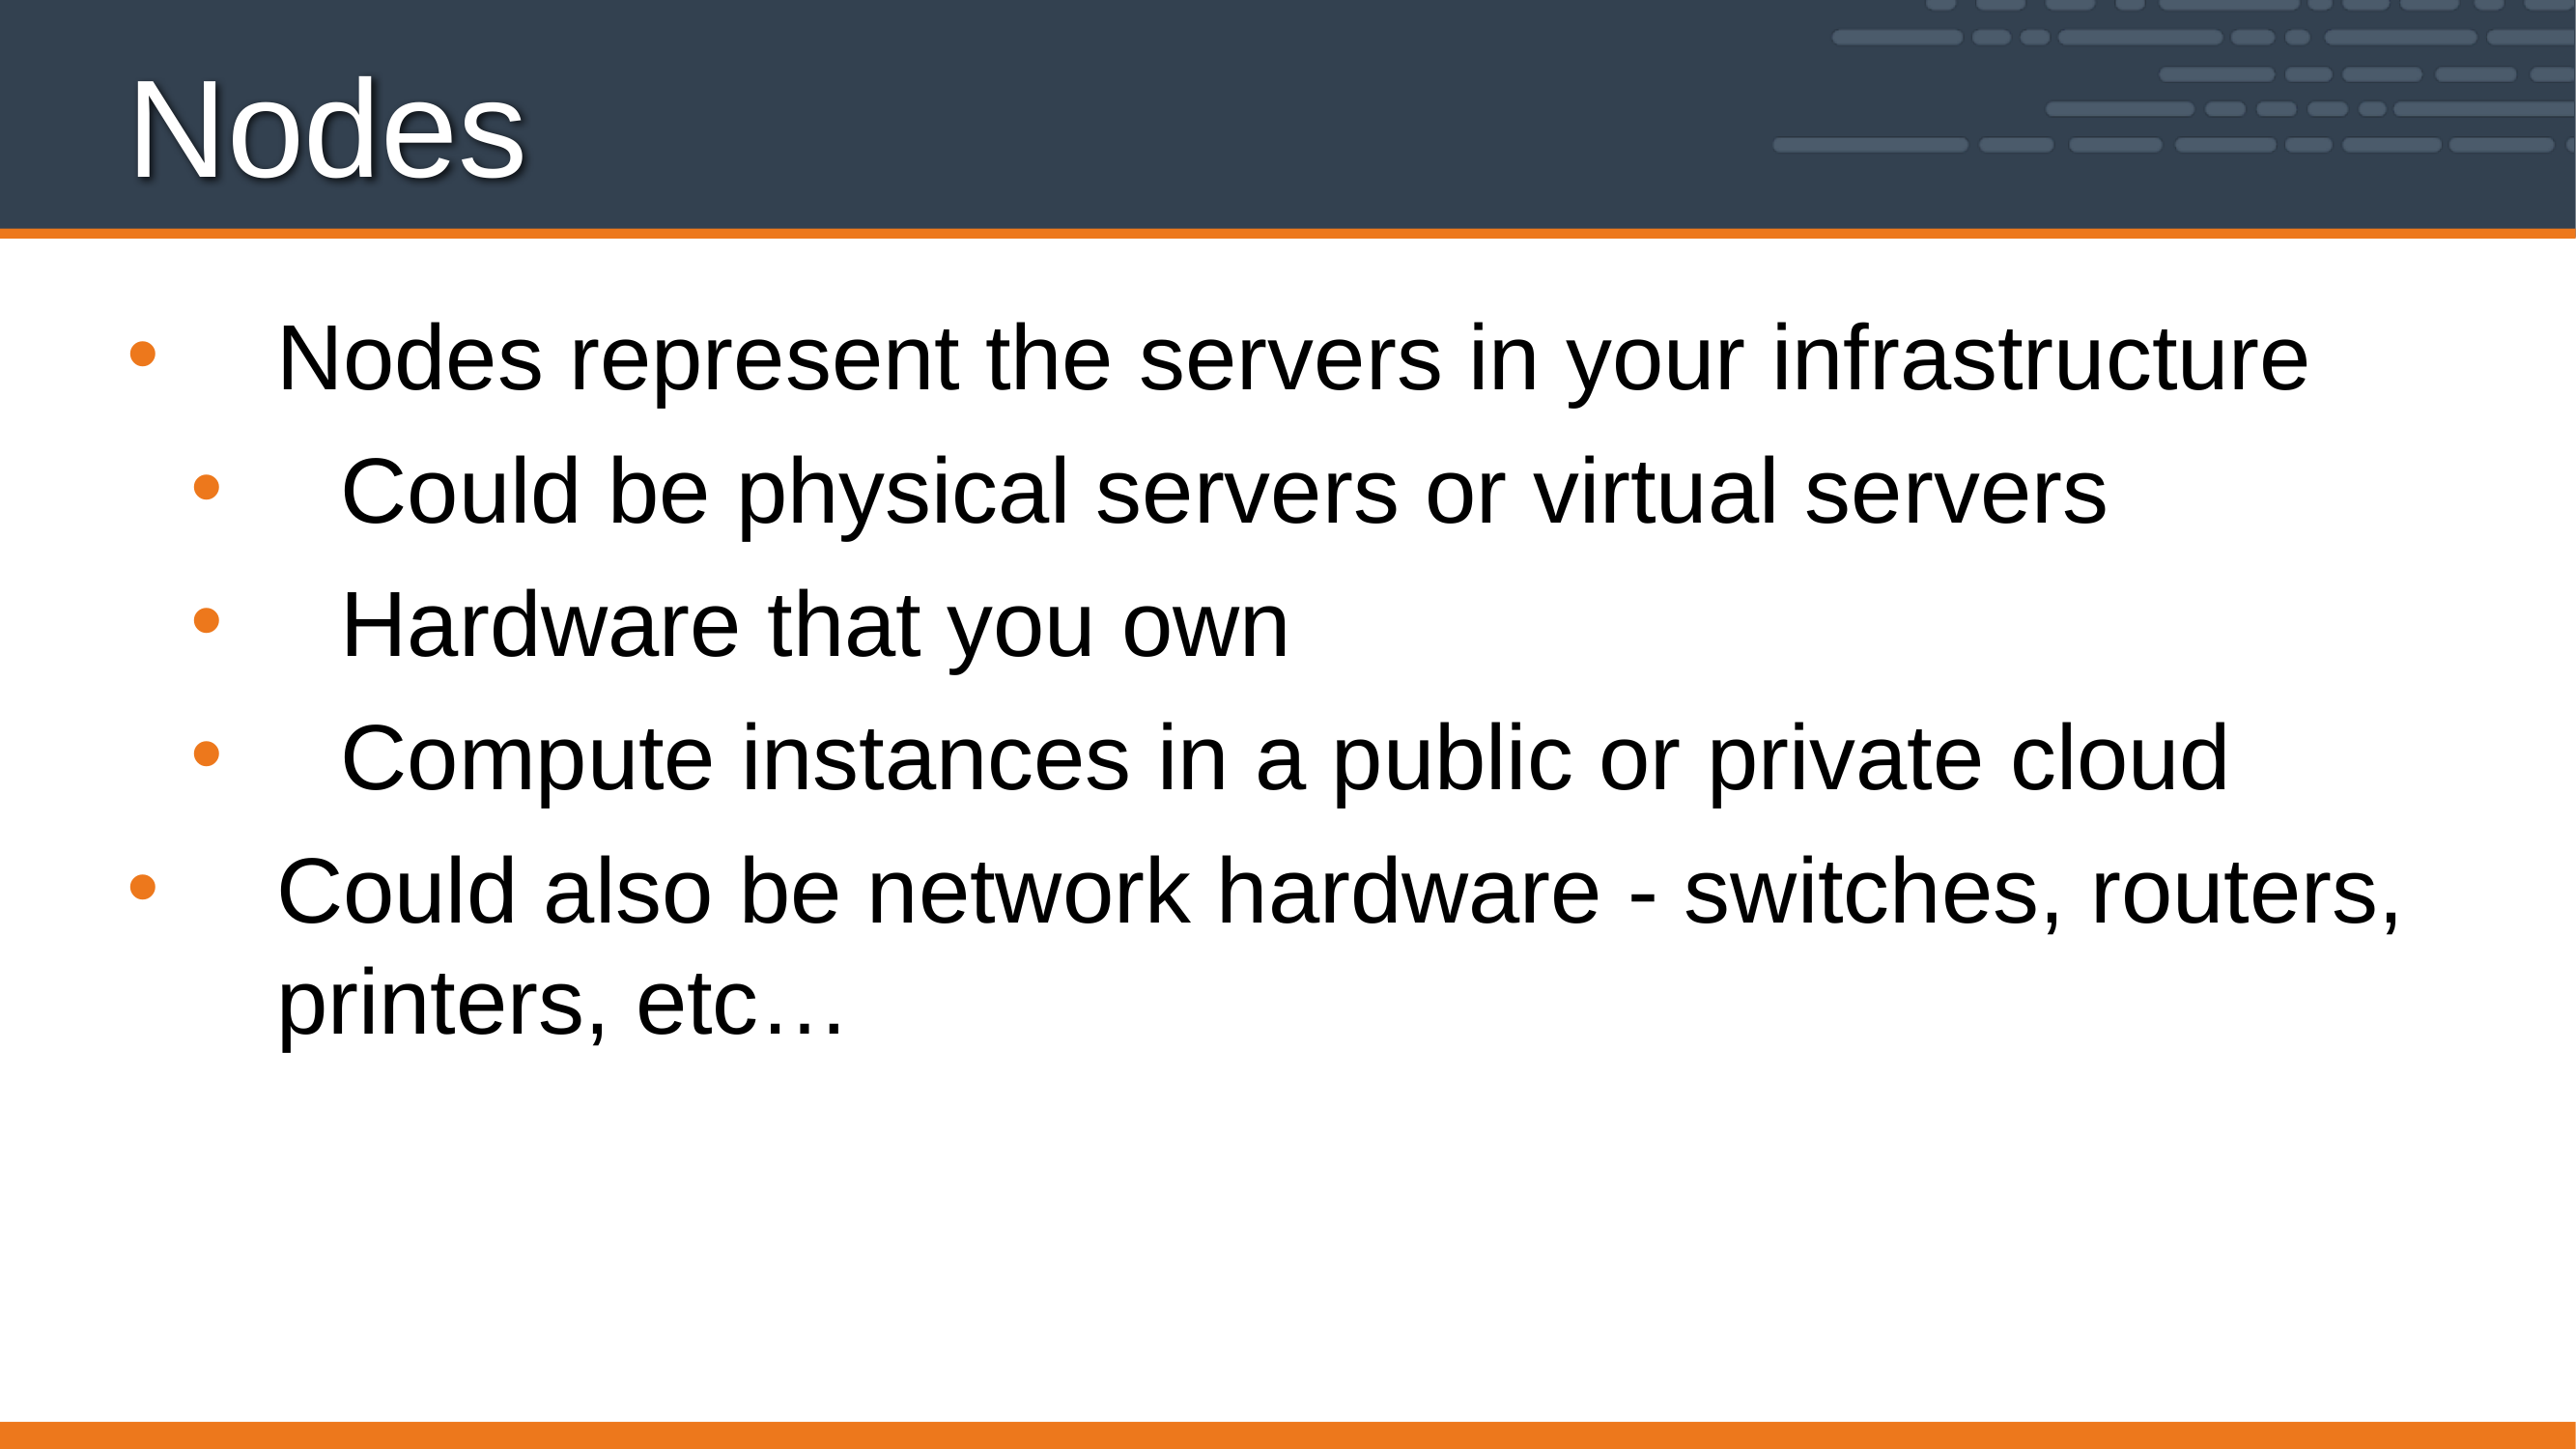

# Nodes
Nodes represent the servers in your infrastructure
Could be physical servers or virtual servers
Hardware that you own
Compute instances in a public or private cloud
Could also be network hardware - switches, routers, printers, etc…